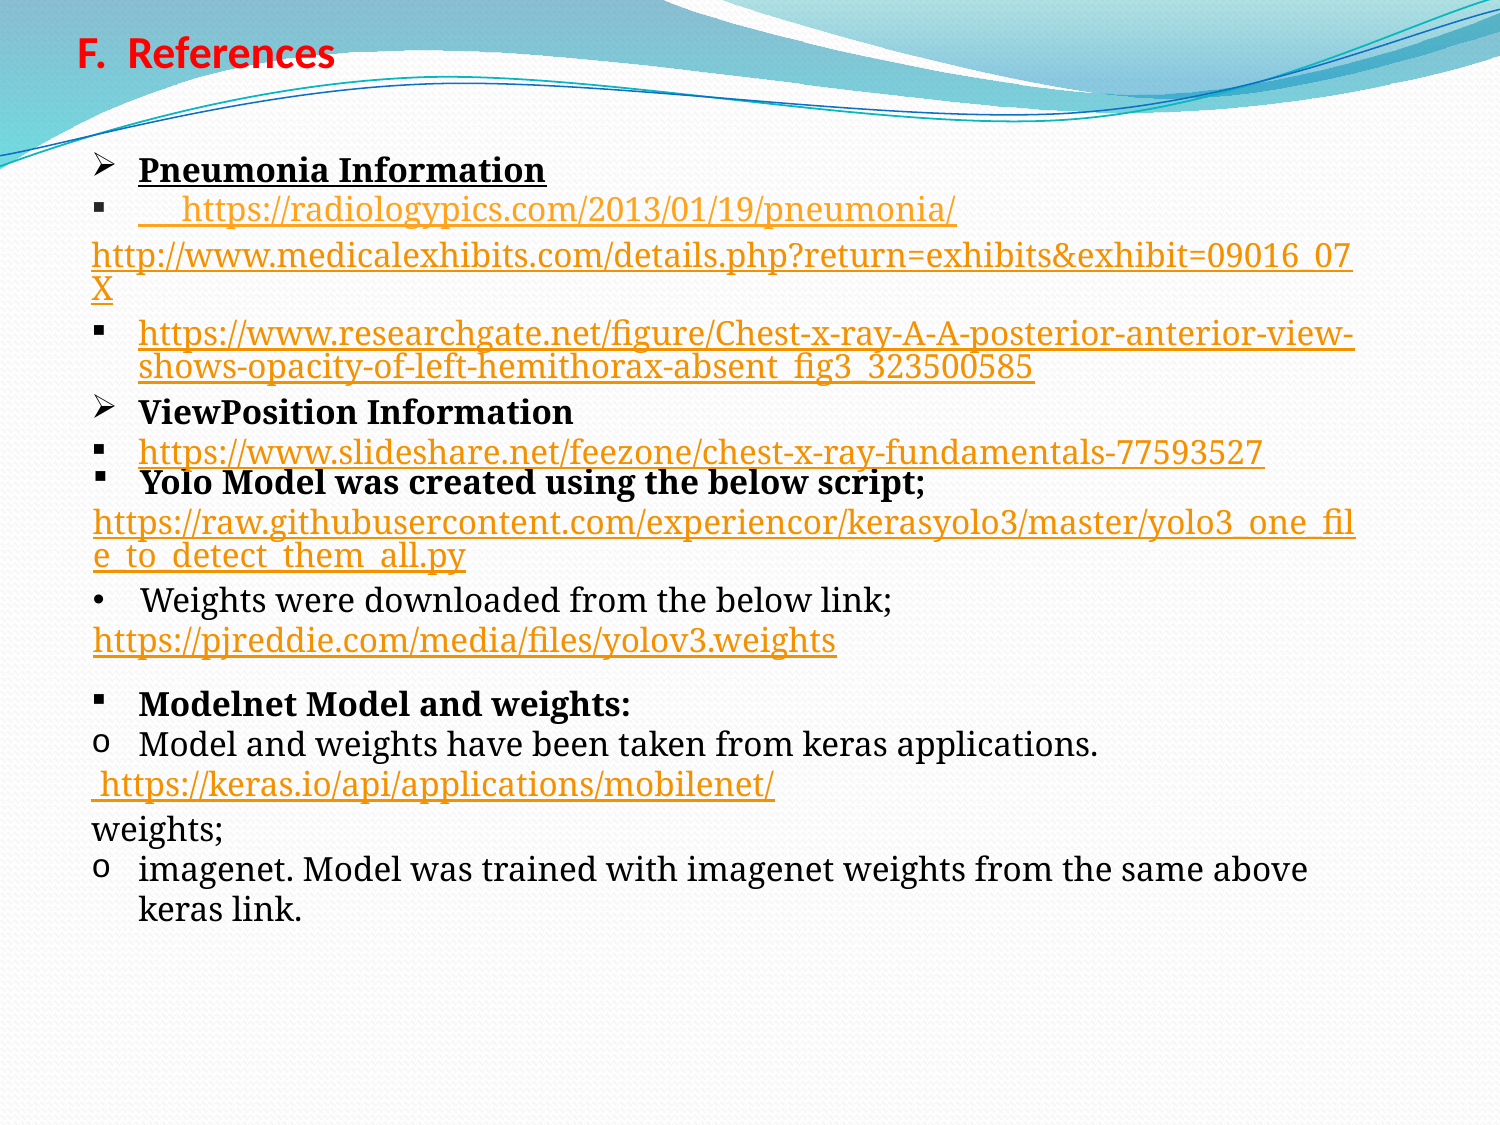

F.  References
Pneumonia Information
     https://radiologypics.com/2013/01/19/pneumonia/
http://www.medicalexhibits.com/details.php?return=exhibits&exhibit=09016_07X
https://www.researchgate.net/figure/Chest-x-ray-A-A-posterior-anterior-view-shows-opacity-of-left-hemithorax-absent_fig3_323500585
ViewPosition Information
https://www.slideshare.net/feezone/chest-x-ray-fundamentals-77593527

Yolo Model was created using the below script;
https://raw.githubusercontent.com/experiencor/kerasyolo3/master/yolo3_one_file_to_detect_them_all.py
Weights were downloaded from the below link;
https://pjreddie.com/media/files/yolov3.weights
Modelnet Model and weights:
Model and weights have been taken from keras applications.
 https://keras.io/api/applications/mobilenet/
weights;
imagenet. Model was trained with imagenet weights from the same above keras link.